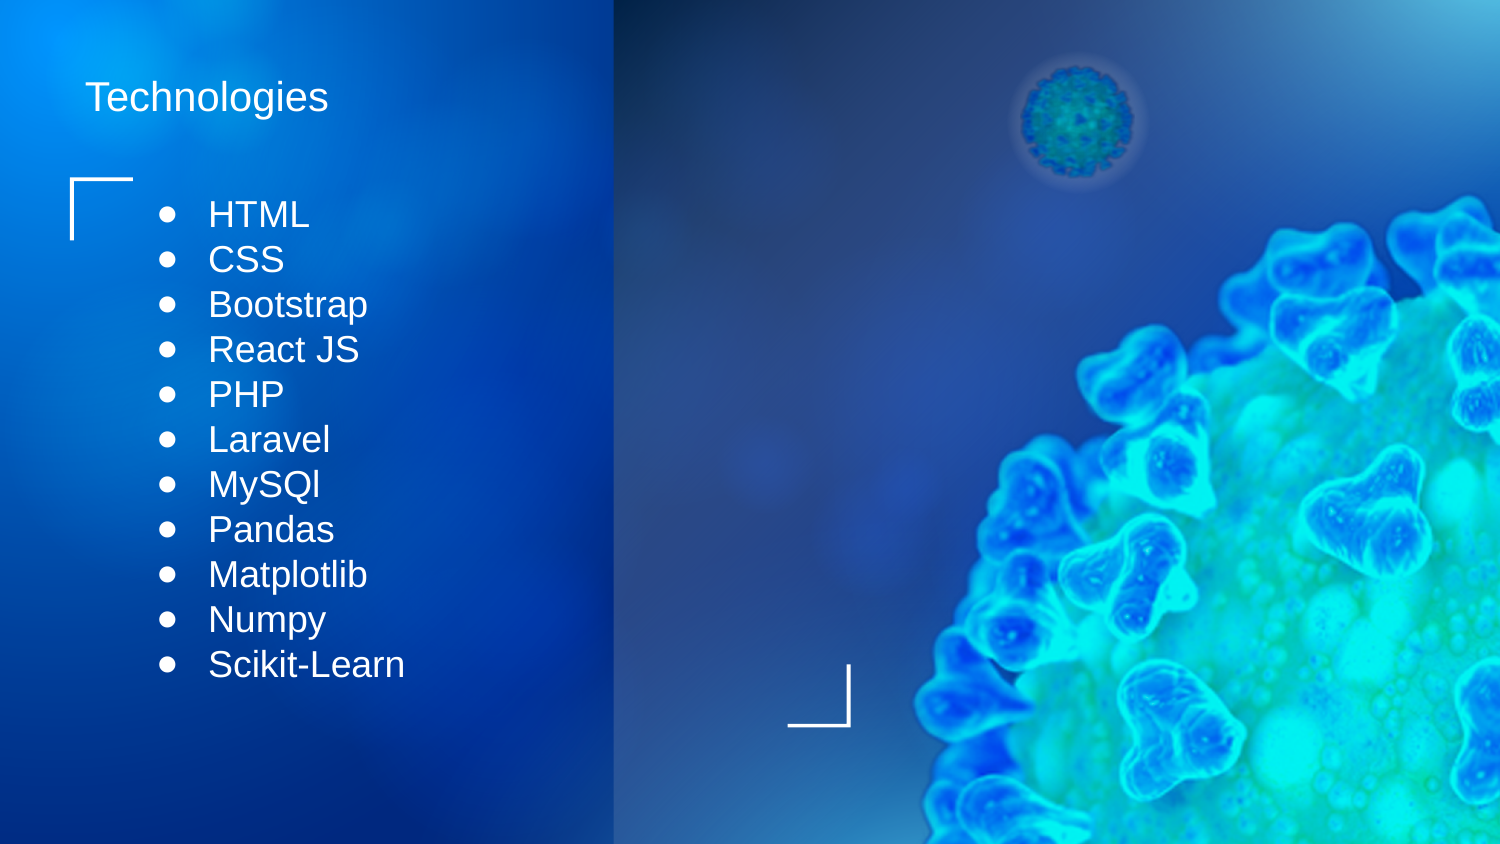

Technologies
HTML
CSS
Bootstrap
React JS
PHP
Laravel
MySQl
Pandas
Matplotlib
Numpy
Scikit-Learn